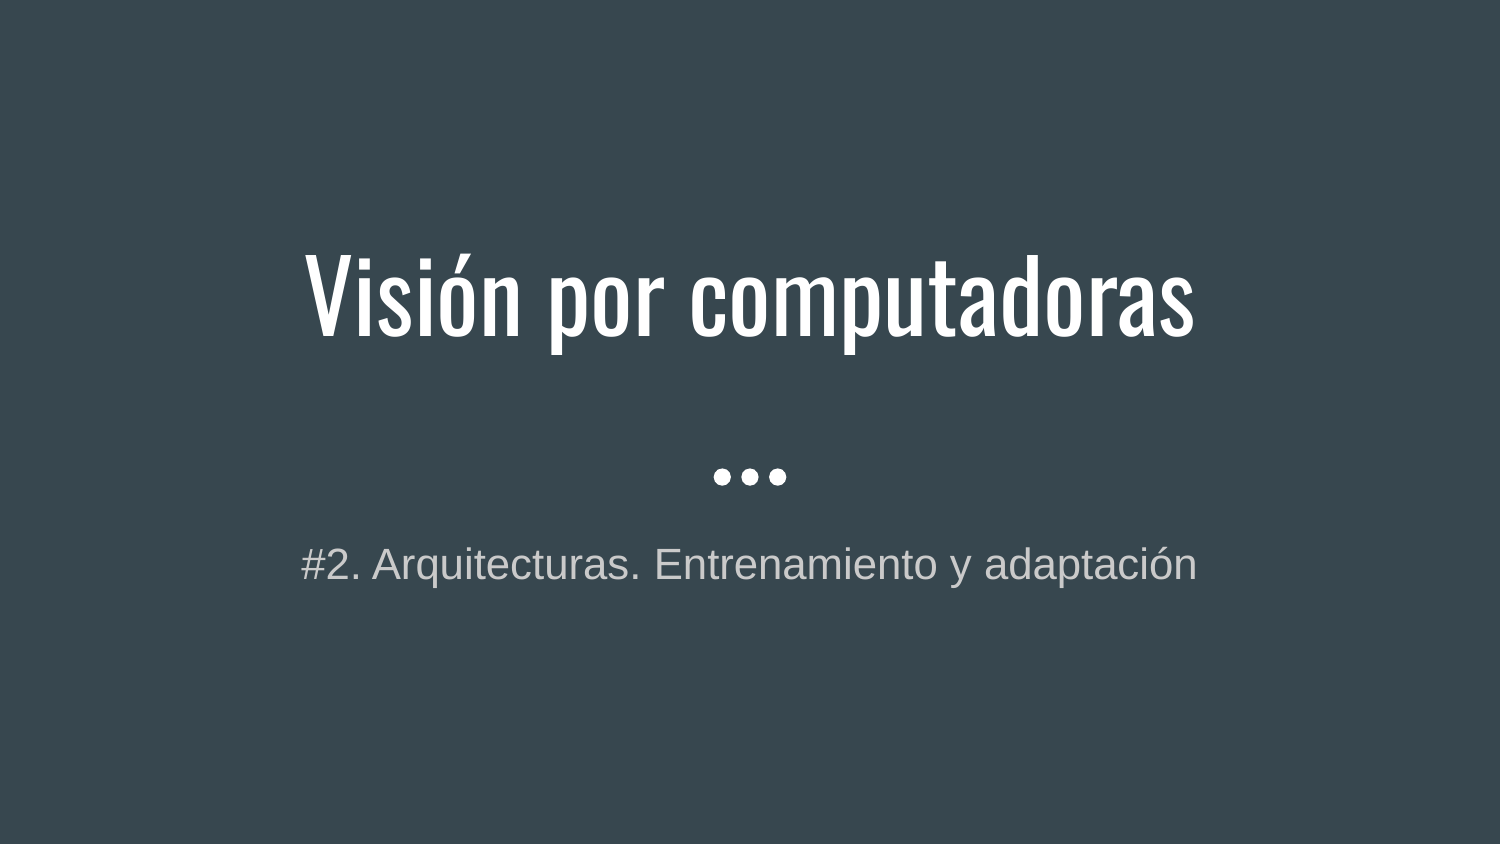

# Visión por computadoras

#2. Arquitecturas. Entrenamiento y adaptación